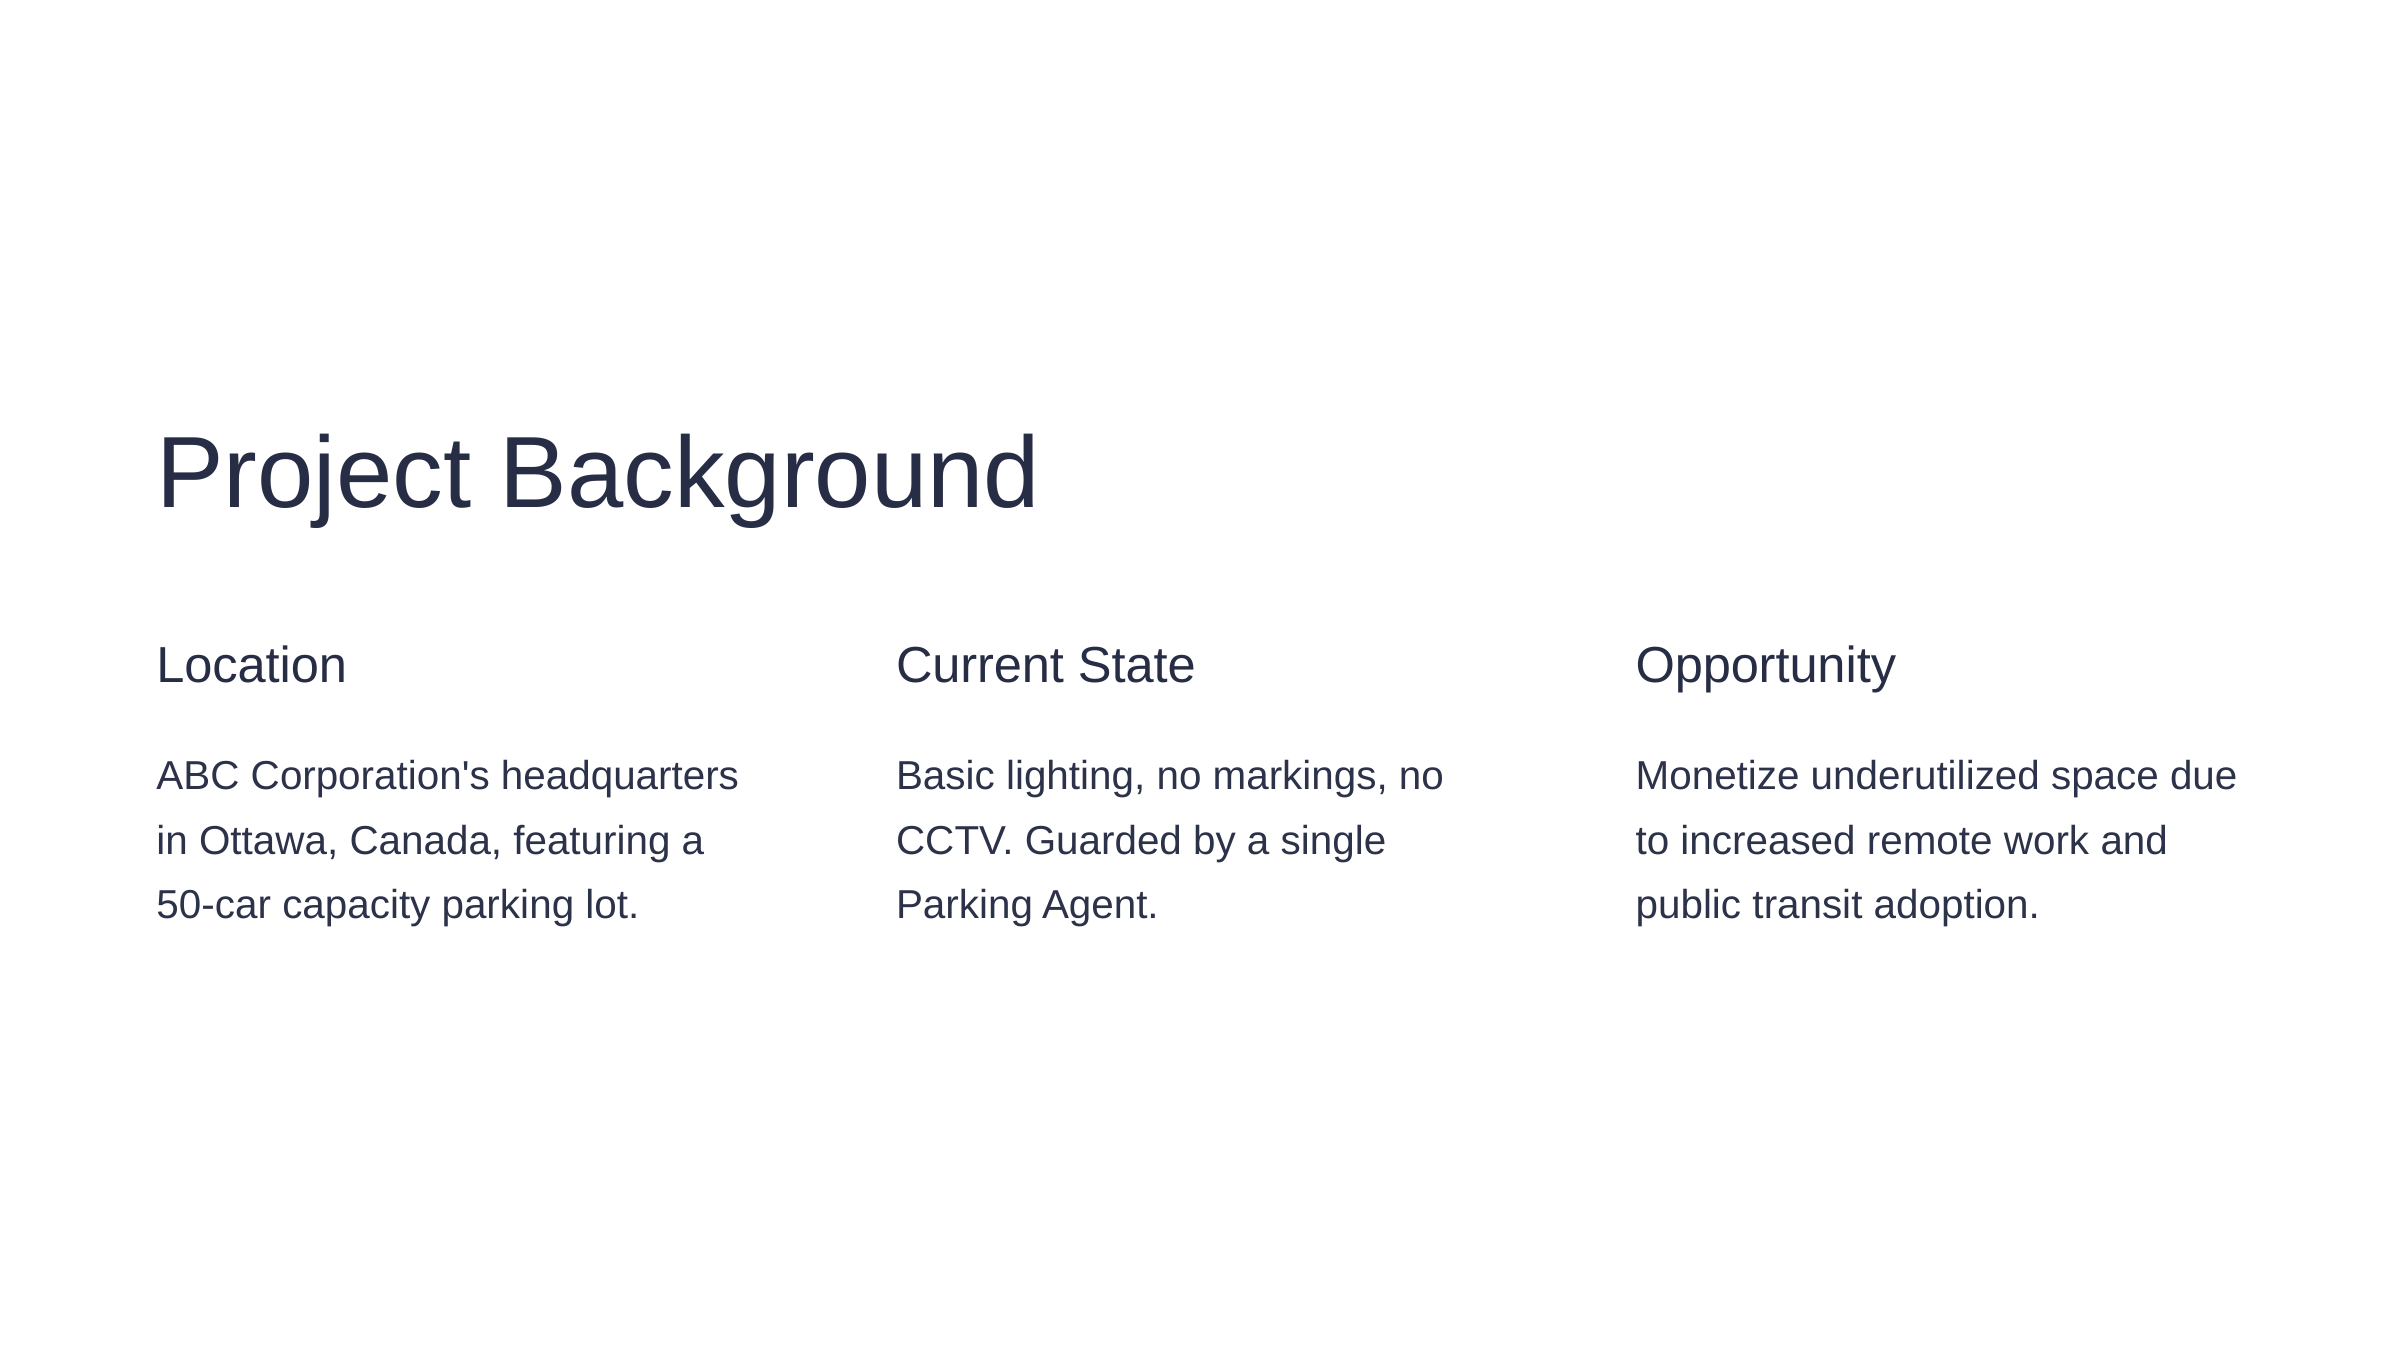

Project Background
Location
Current State
Opportunity
ABC Corporation's headquarters in Ottawa, Canada, featuring a 50-car capacity parking lot.
Basic lighting, no markings, no CCTV. Guarded by a single Parking Agent.
Monetize underutilized space due to increased remote work and public transit adoption.